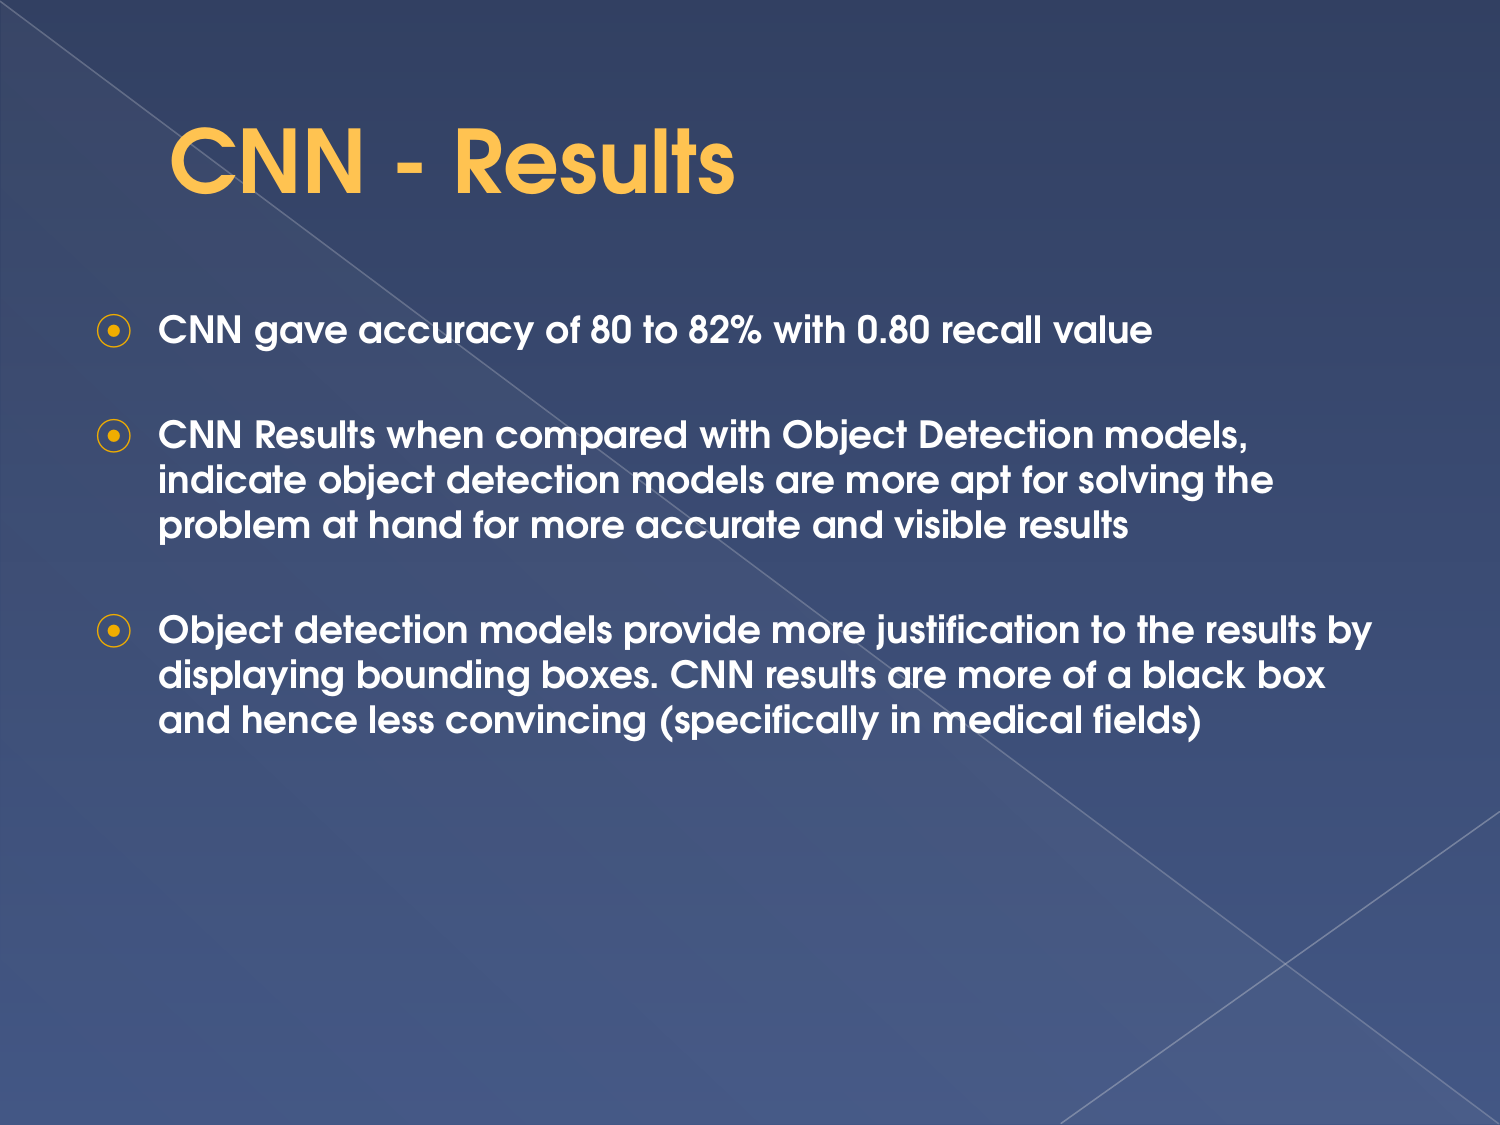

# CNN - Results

CNN gave accuracy of 80 to 82% with 0.80 recall value

CNN Results when compared with Object Detection models, indicate object detection models are more apt for solving the problem at hand for more accurate and visible results

Object detection models provide more justification to the results by displaying bounding boxes. CNN results are more of a black box and hence less convincing (specifically in medical fields)